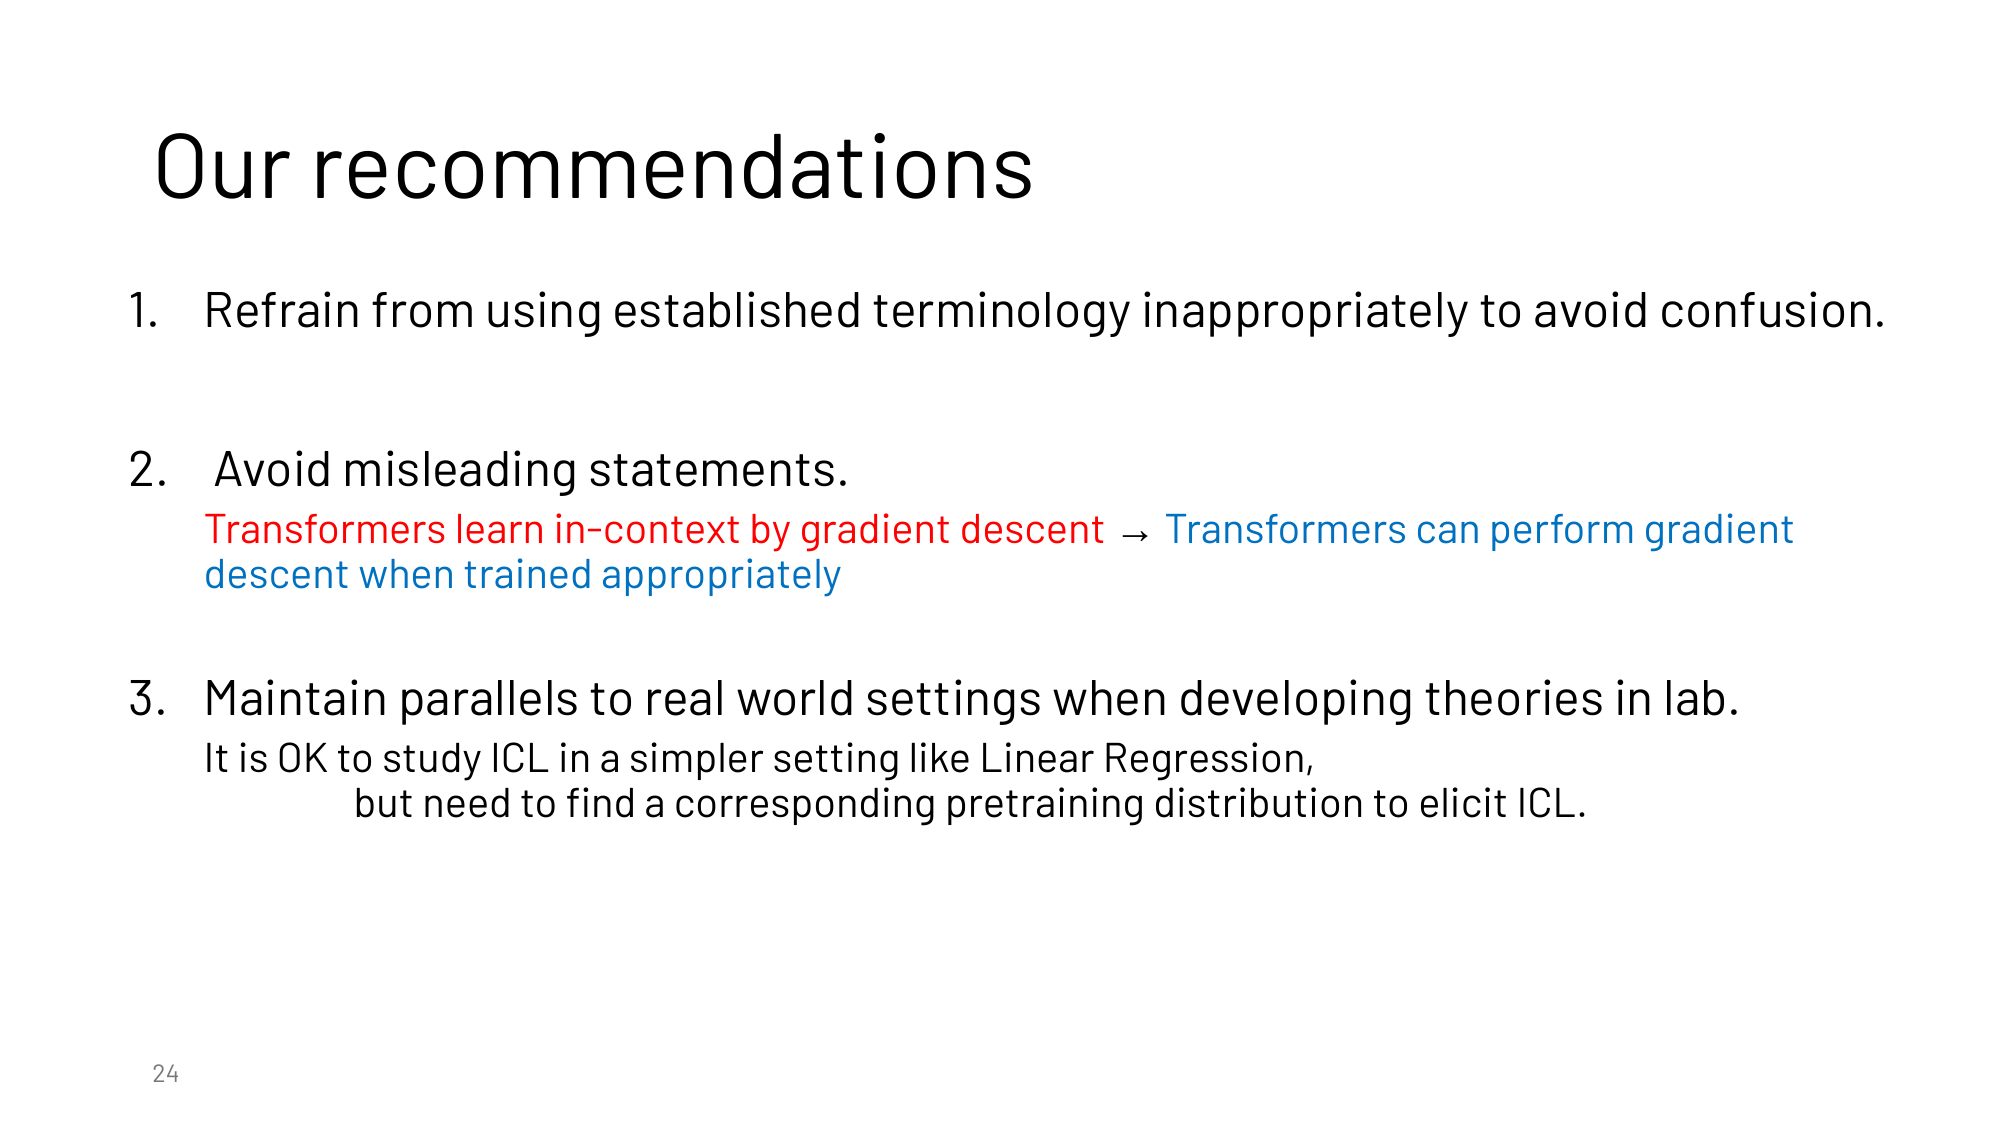

# Our recommendations
Refrain from using established terminology inappropriately to avoid confusion.

 Avoid misleading statements.
Transformers learn in-context by gradient descent → Transformers can perform gradient descent when trained appropriately
Maintain parallels to real world settings when developing theories in lab.
It is OK to study ICL in a simpler setting like Linear Regression,
	but need to find a corresponding pretraining distribution to elicit ICL.
24